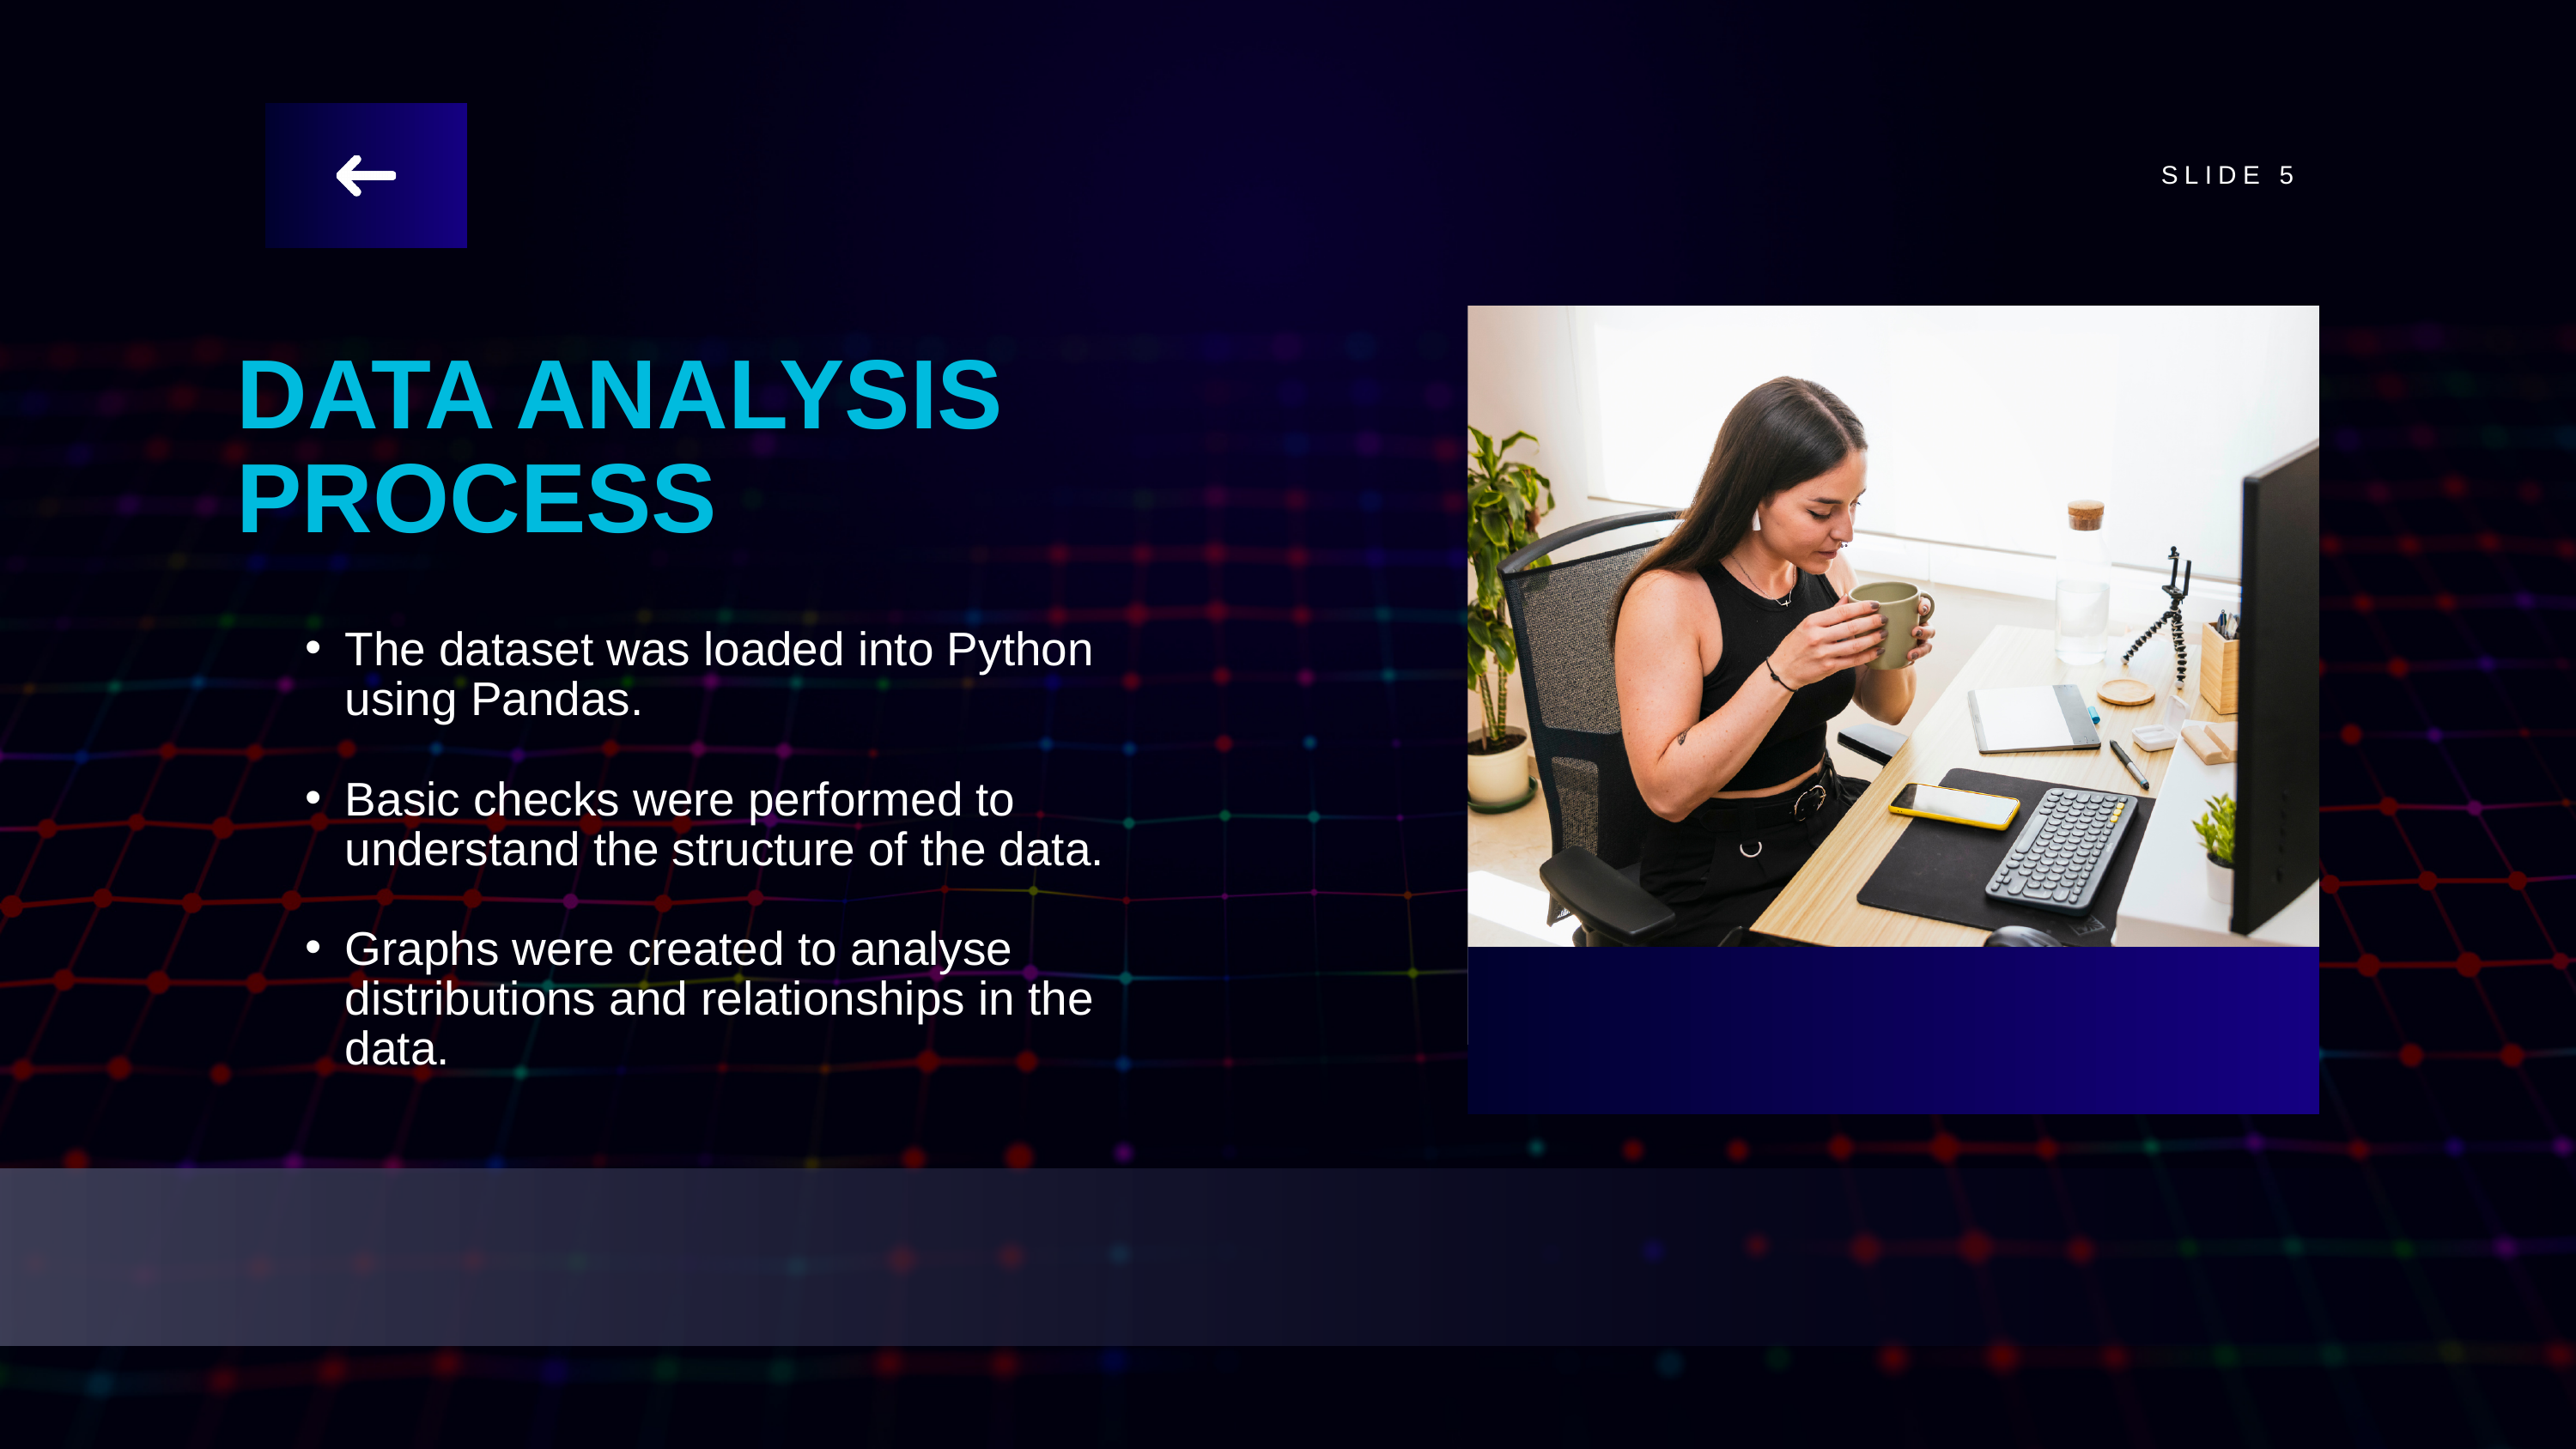

SLIDE 5

DATA ANALYSIS PROCESS

The dataset was loaded into Python using Pandas.

Basic checks were performed to understand the structure of the data.

Graphs were created to analyse distributions and relationships in the data.